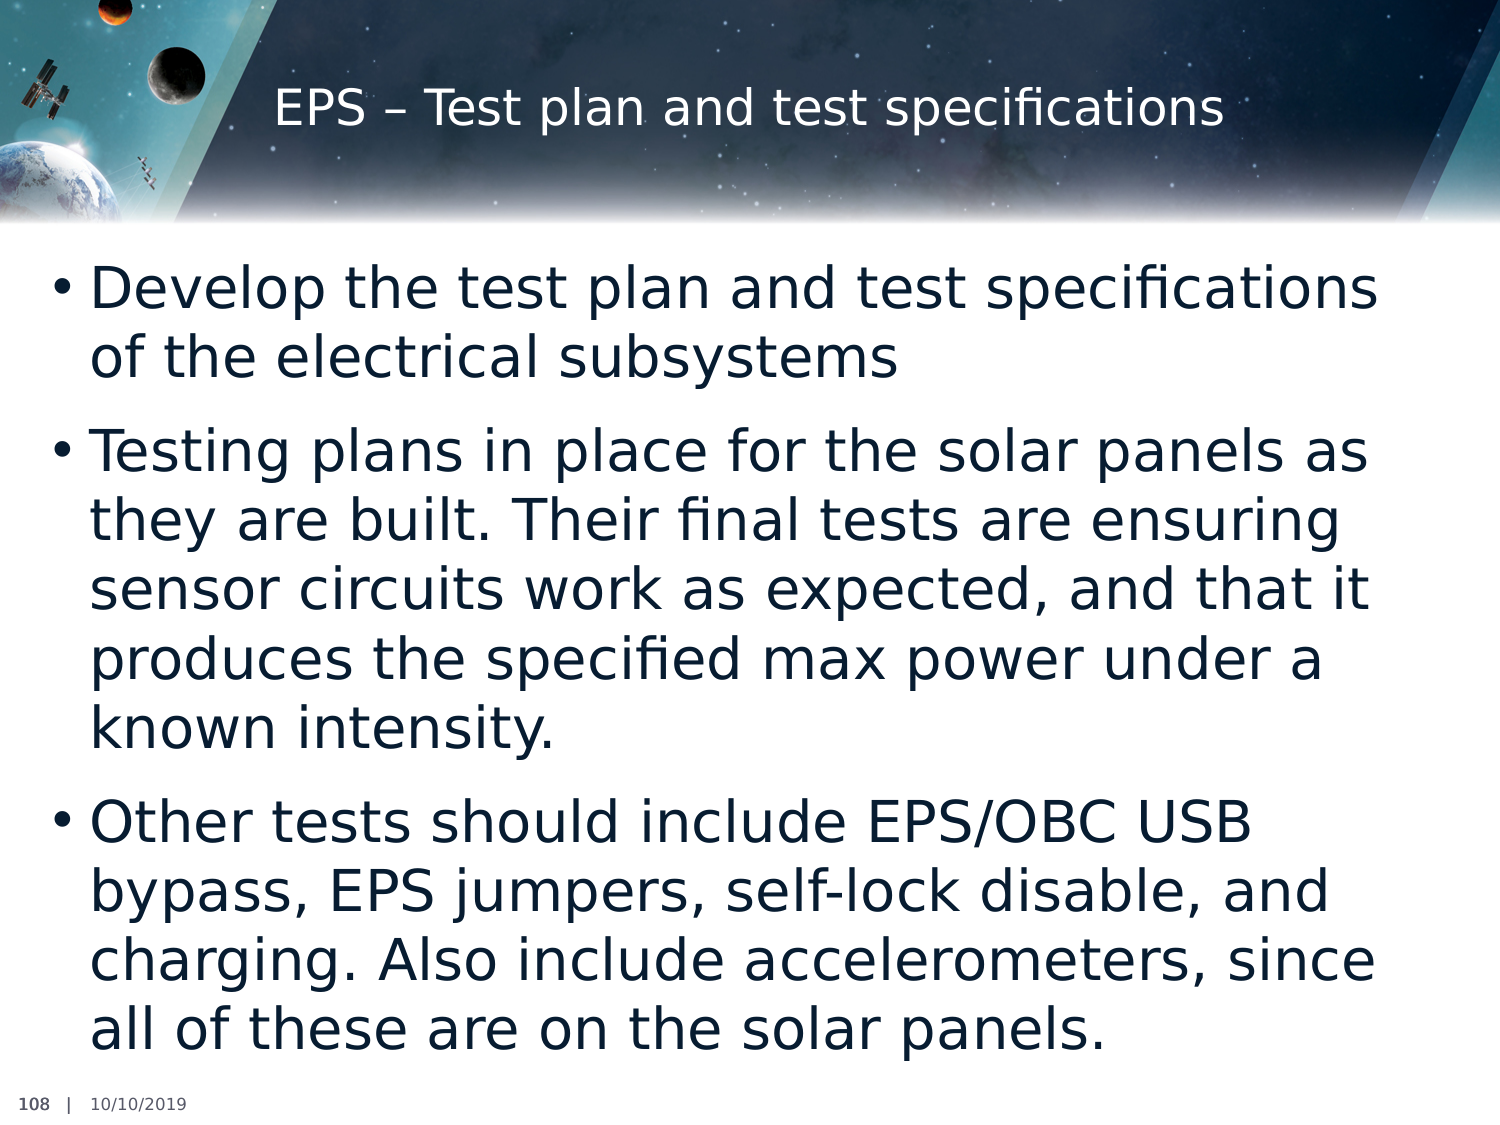

# EPS – Test plan and test specifications
Develop the test plan and test specifications of the electrical subsystems
Testing plans in place for the solar panels as they are built. Their final tests are ensuring sensor circuits work as expected, and that it produces the specified max power under a known intensity.
Other tests should include EPS/OBC USB bypass, EPS jumpers, self-lock disable, and charging. Also include accelerometers, since all of these are on the solar panels.
108   |